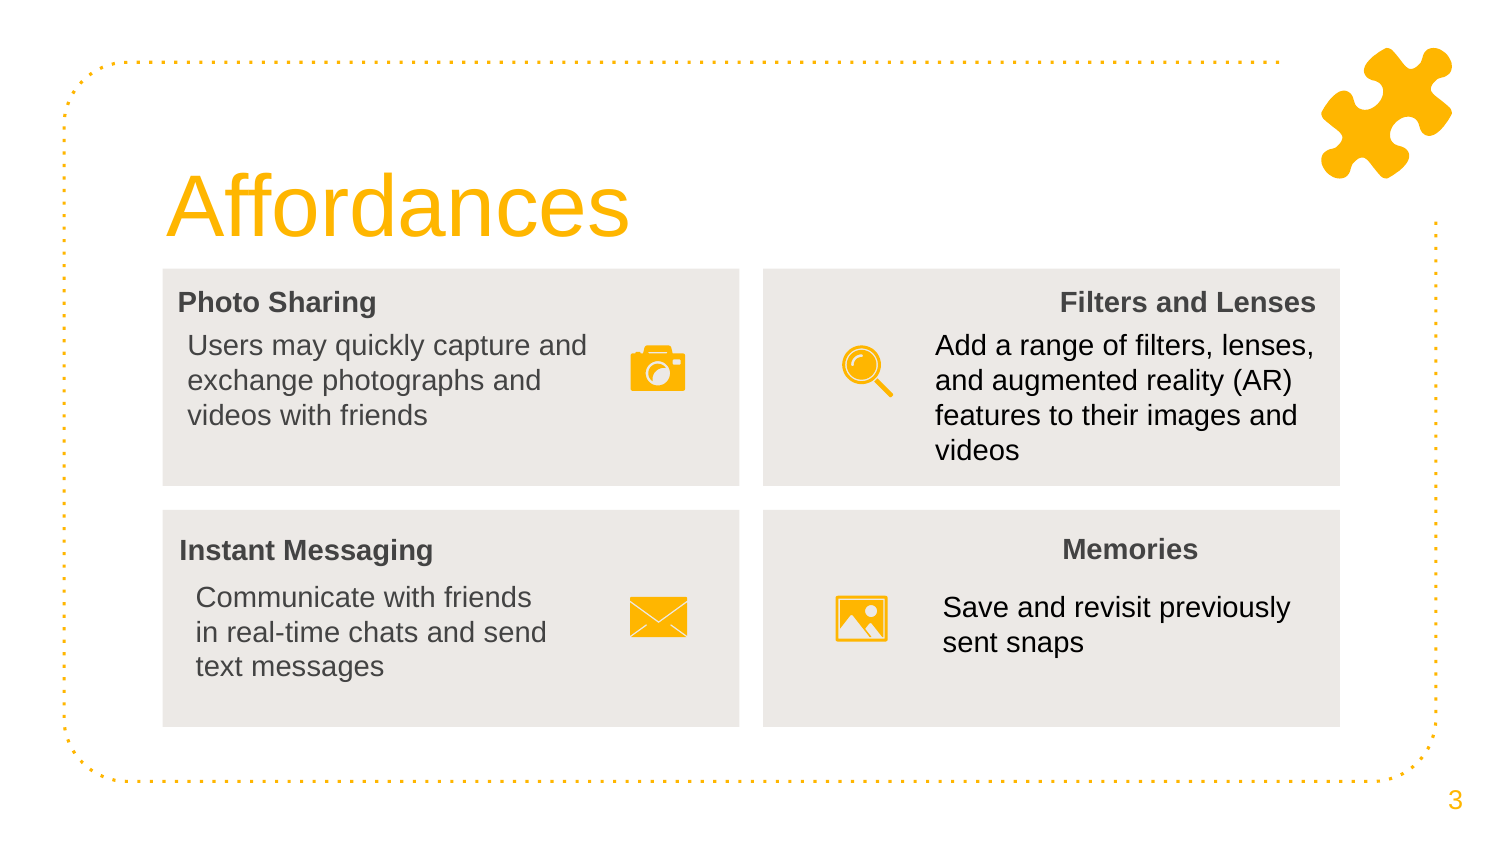

# Affordances
Photo Sharing
Filters and Lenses

Users may quickly capture and exchange photographs and videos with friends

Add a range of filters, lenses, and augmented reality (AR) features to their images and videos

Memories

Instant Messaging

Communicate with friends in real-time chats and send text messages
Save and revisit previously sent snaps

3